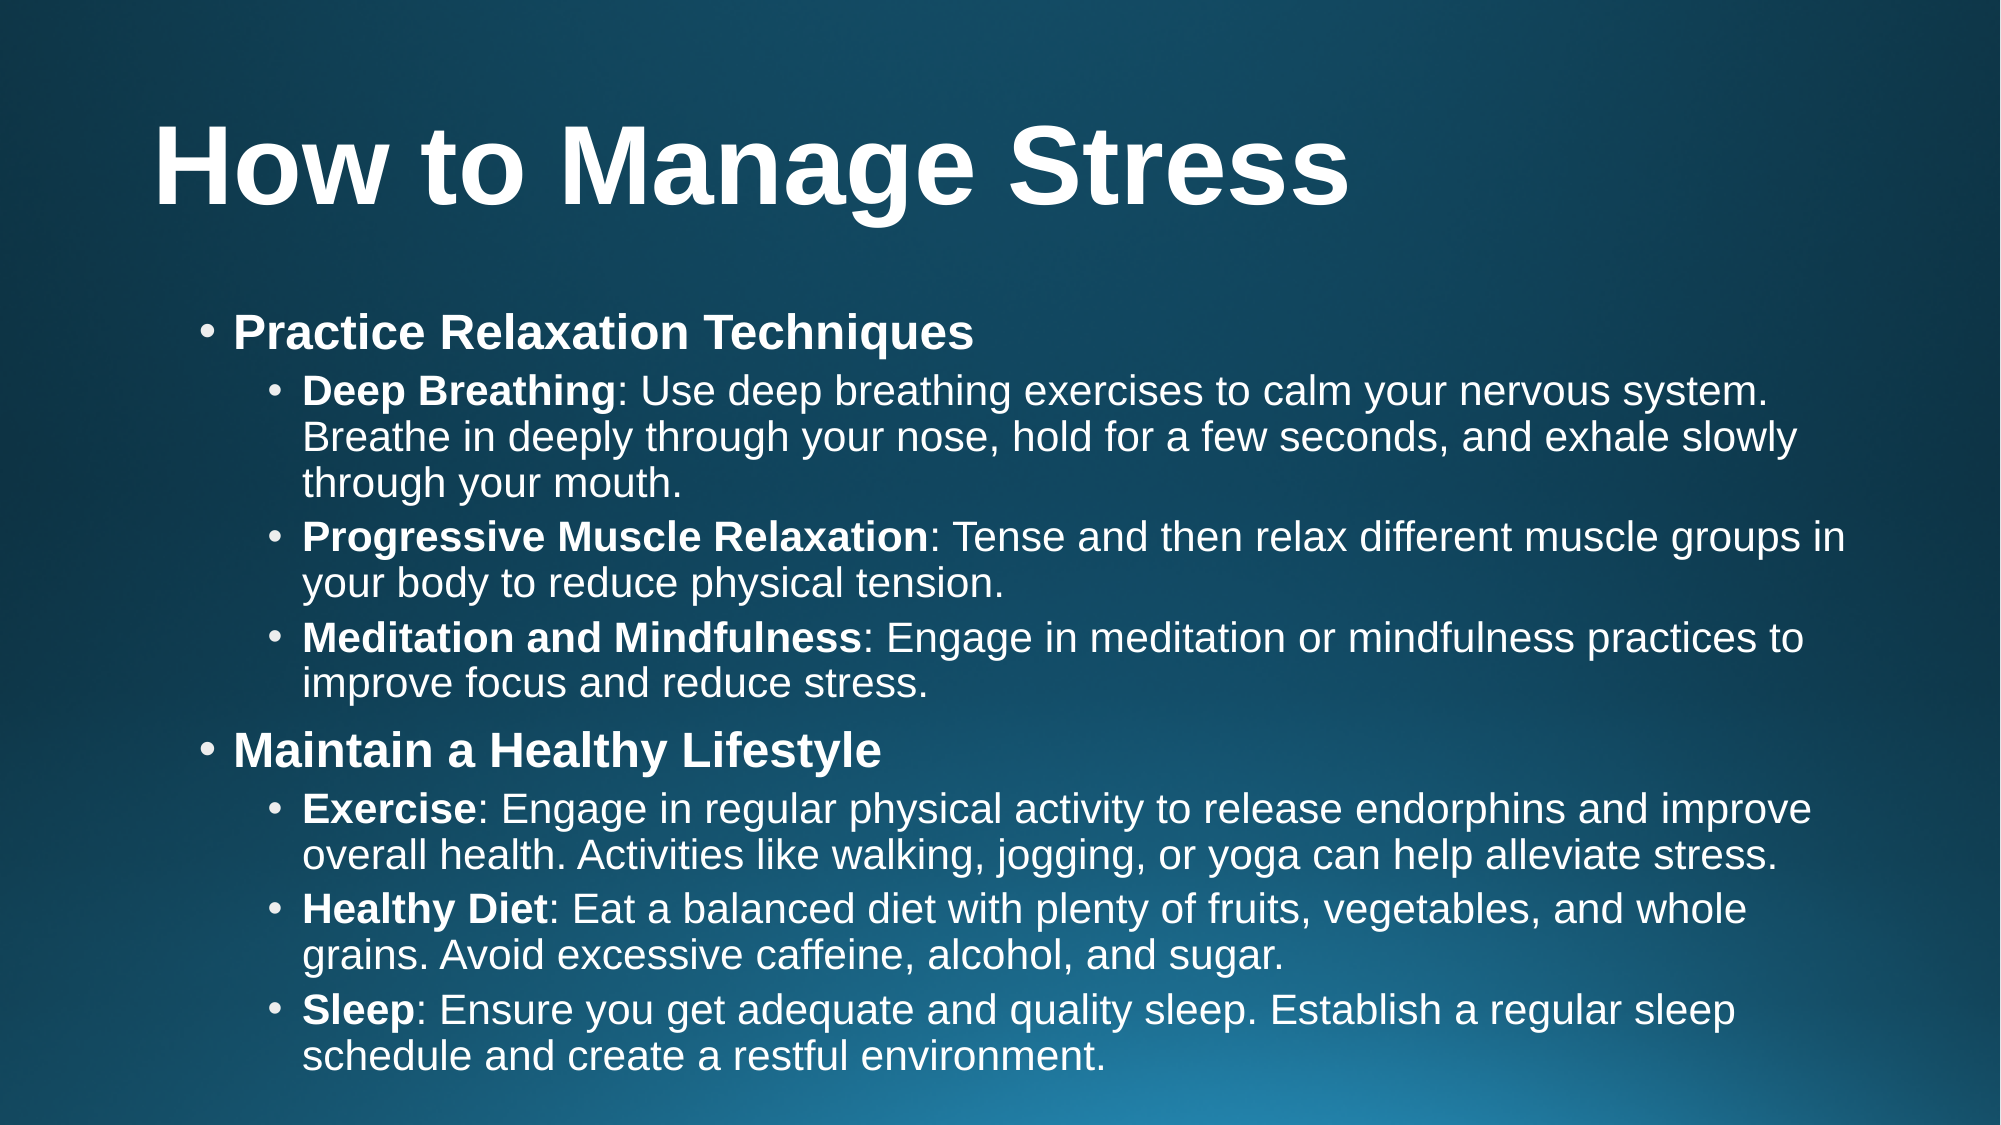

# How to Manage Stress
Practice Relaxation Techniques
Deep Breathing: Use deep breathing exercises to calm your nervous system. Breathe in deeply through your nose, hold for a few seconds, and exhale slowly through your mouth.
Progressive Muscle Relaxation: Tense and then relax different muscle groups in your body to reduce physical tension.
Meditation and Mindfulness: Engage in meditation or mindfulness practices to improve focus and reduce stress.
Maintain a Healthy Lifestyle
Exercise: Engage in regular physical activity to release endorphins and improve overall health. Activities like walking, jogging, or yoga can help alleviate stress.
Healthy Diet: Eat a balanced diet with plenty of fruits, vegetables, and whole grains. Avoid excessive caffeine, alcohol, and sugar.
Sleep: Ensure you get adequate and quality sleep. Establish a regular sleep schedule and create a restful environment.